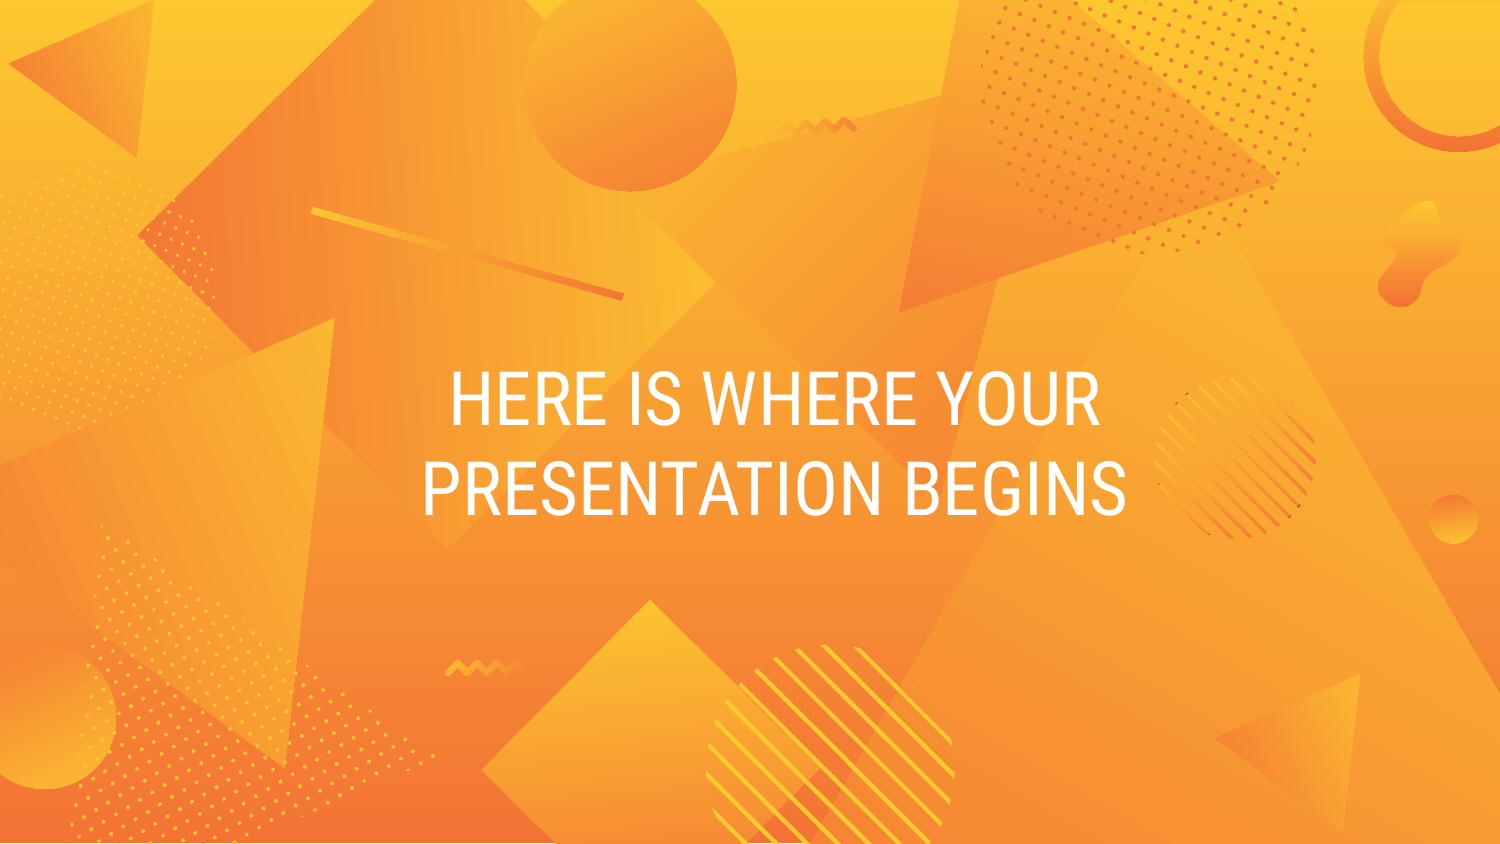

# HERE IS WHERE YOUR PRESENTATION BEGINS